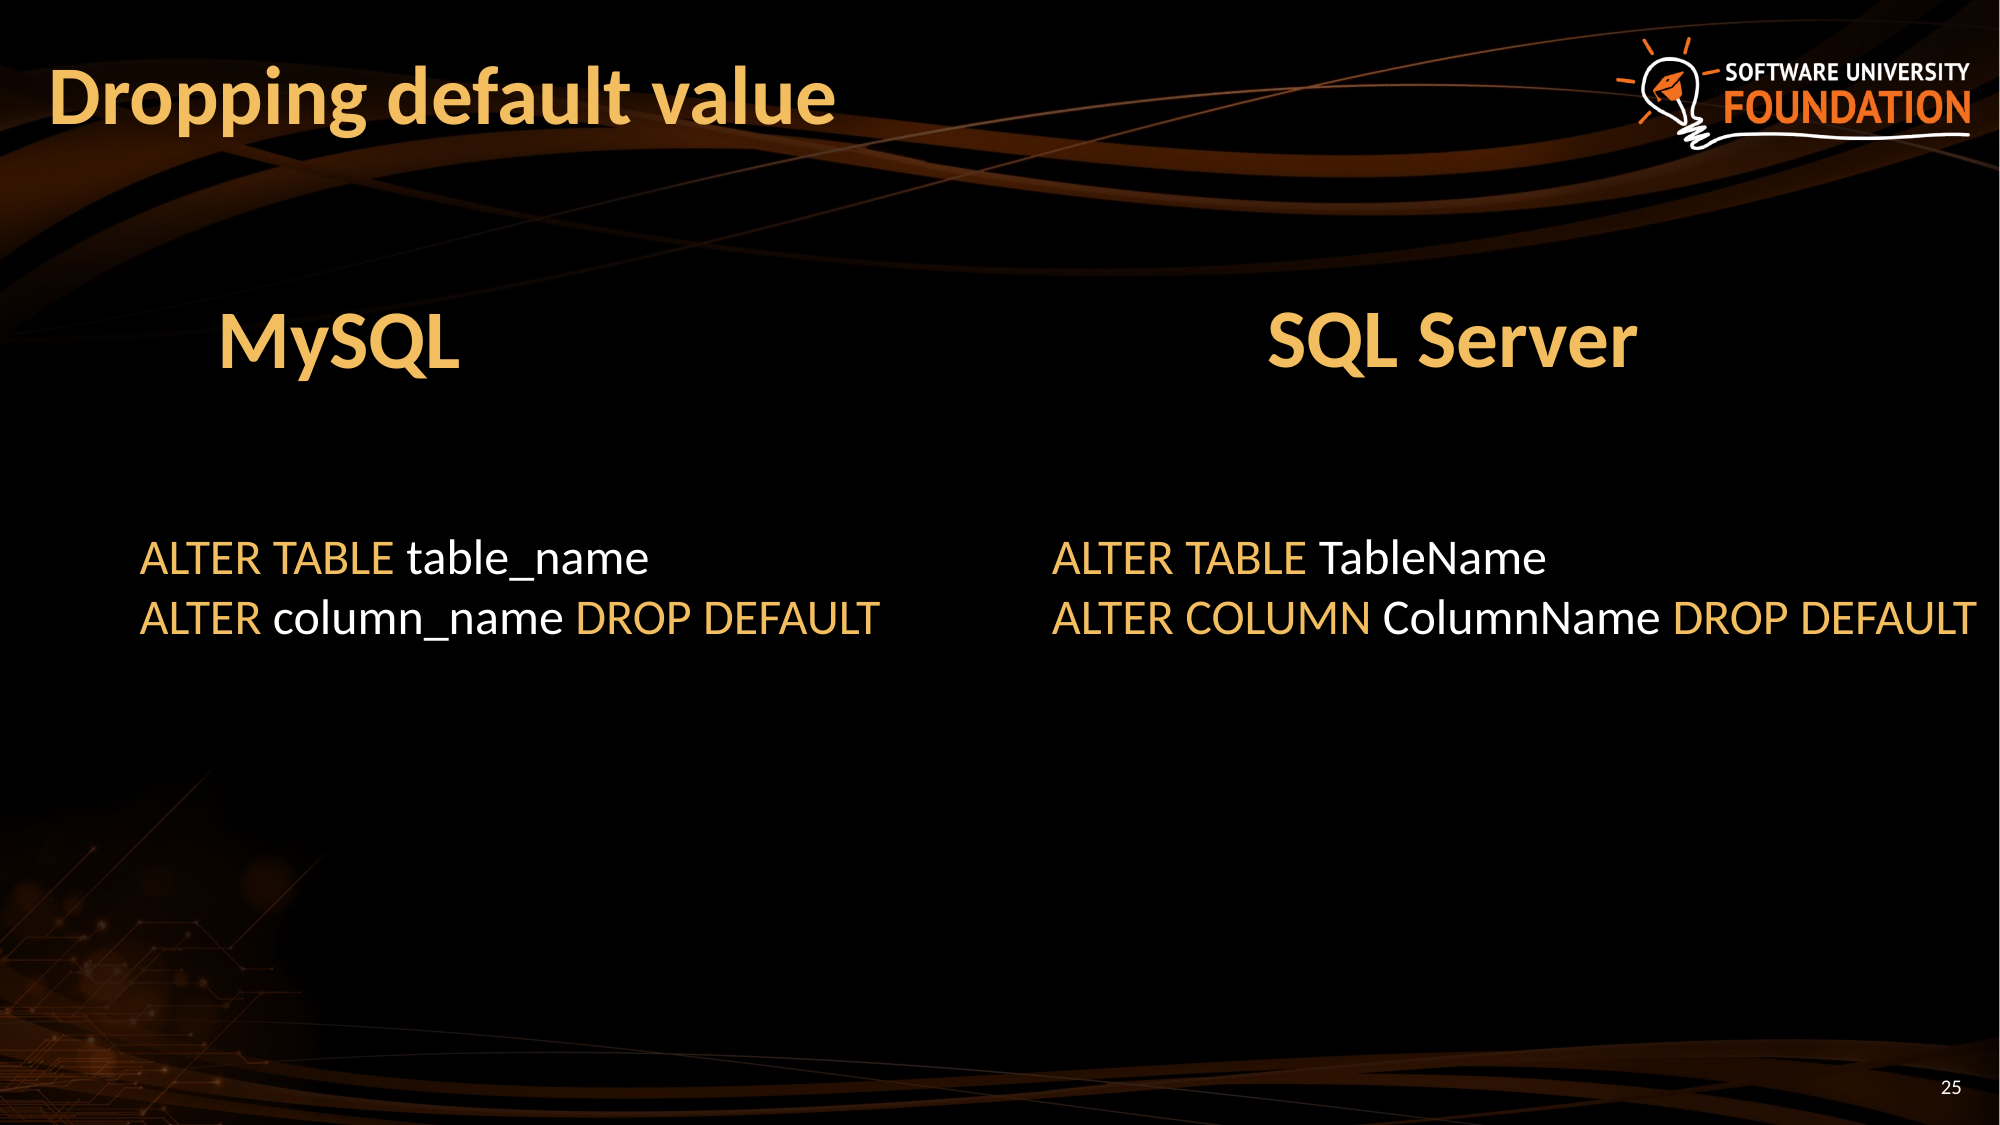

Dropping default value
# MySQL
SQL Server
ALTER TABLE table_name
ALTER column_name DROP DEFAULT

ALTER TABLE TableName
ALTER COLUMN ColumnName DROP DEFAULT
25